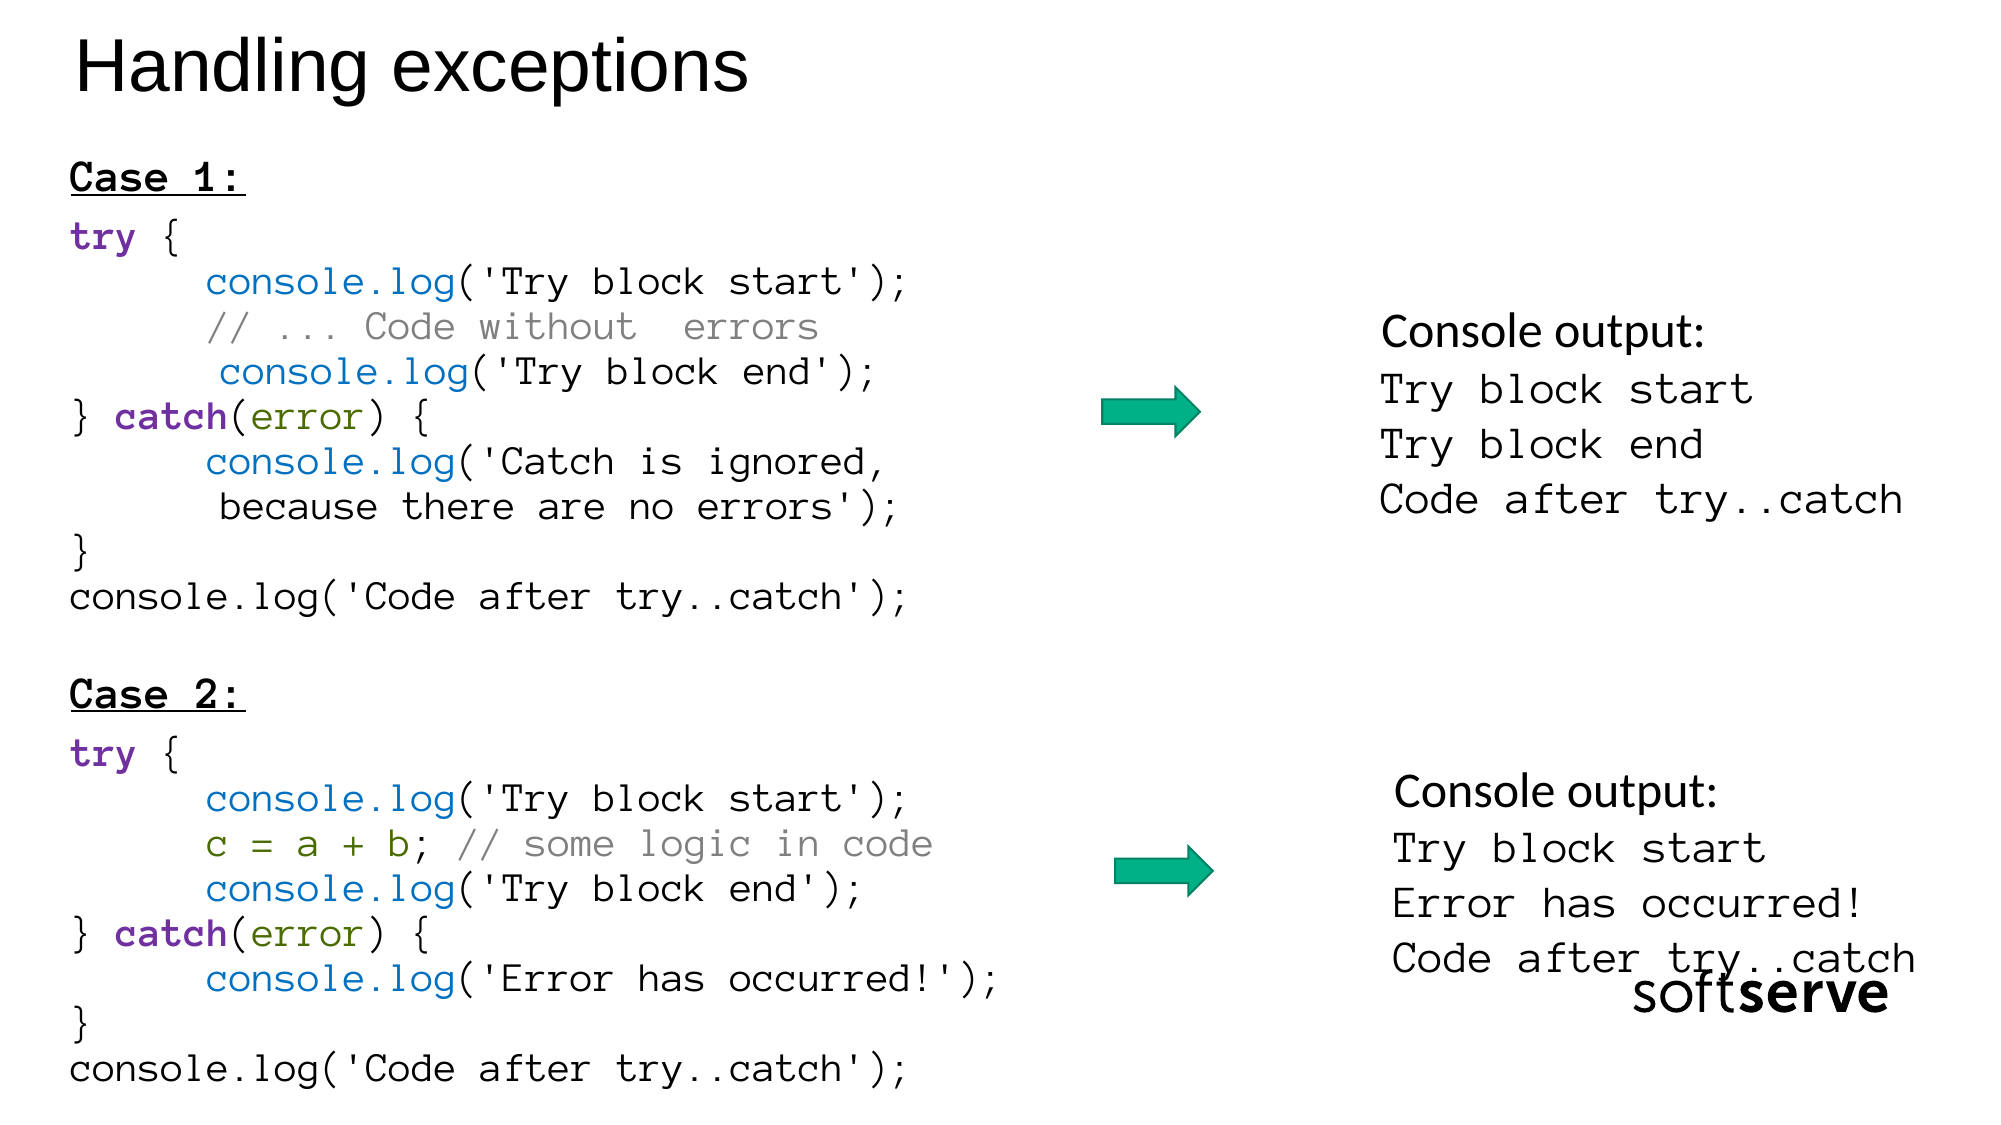

# Handling exceptions
Case 1:
try {
      console.log('Try block start');
      // ... Code without  errors
	console.log('Try block end');
} catch(error) {
      console.log('Catch is ignored,
	because there are no errors');
}
console.log('Code after try..catch');

Case 2:
try {
      console.log('Try block start');
      c = a + b; // some logic in code
      console.log('Try block end');
} catch(error) {
      console.log('Error has occurred!');
}
console.log('Code after try..catch');

Console output:
Try block start
Try block end
Code after try..catch

Console output:
Try block start
Error has occurred!
Code after try..catch